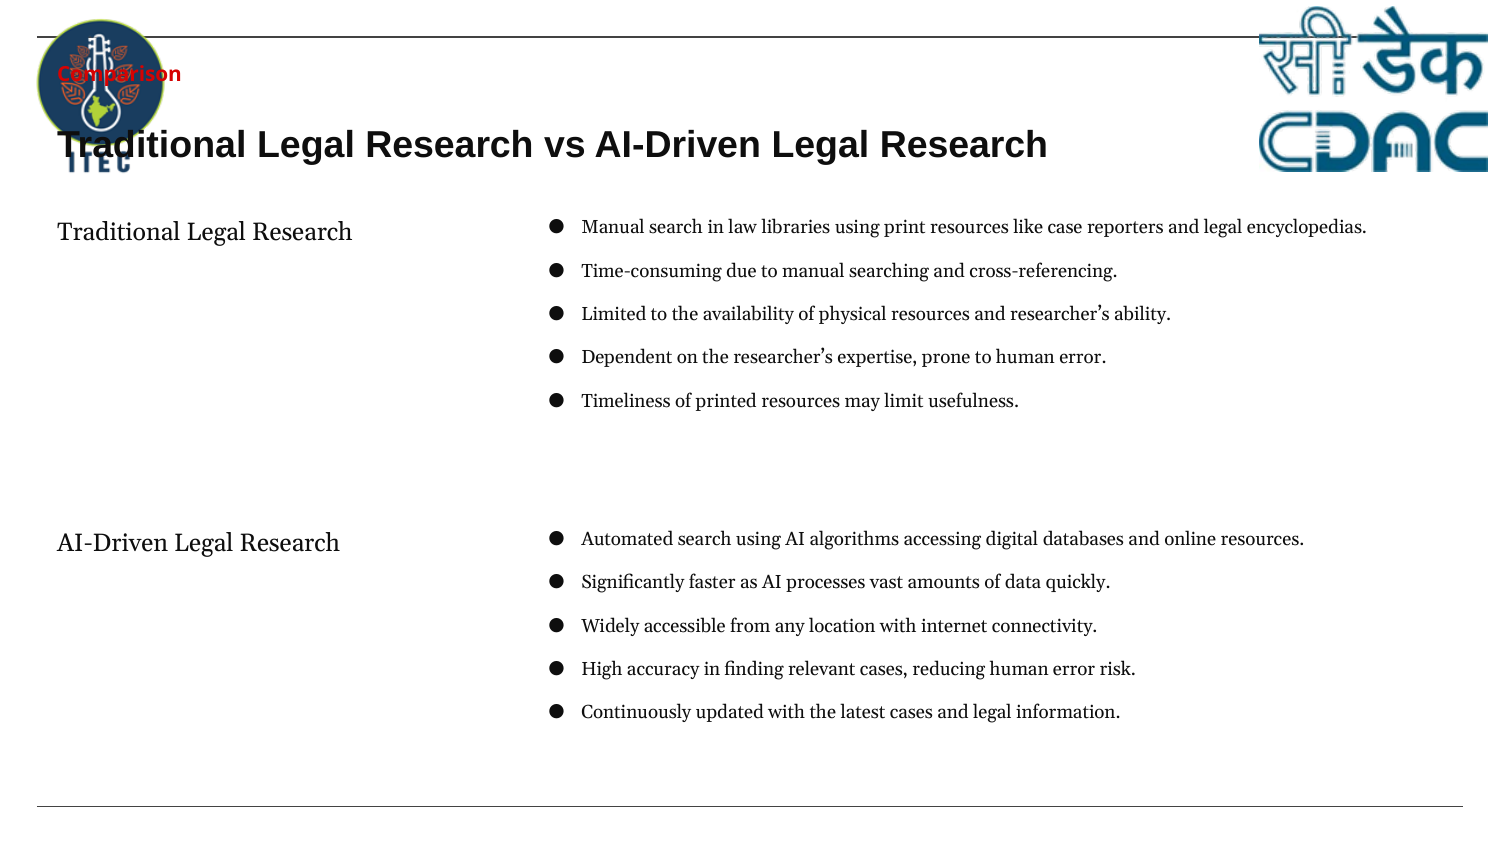

Comparison
# Traditional Legal Research vs AI-Driven Legal Research
Manual search in law libraries using print resources like case reporters and legal encyclopedias.
Time-consuming due to manual searching and cross-referencing.
Limited to the availability of physical resources and researcher’s ability.
Dependent on the researcher’s expertise, prone to human error.
Timeliness of printed resources may limit usefulness.
Traditional Legal Research
Automated search using AI algorithms accessing digital databases and online resources.
Significantly faster as AI processes vast amounts of data quickly.
Widely accessible from any location with internet connectivity.
High accuracy in finding relevant cases, reducing human error risk.
Continuously updated with the latest cases and legal information.
AI-Driven Legal Research